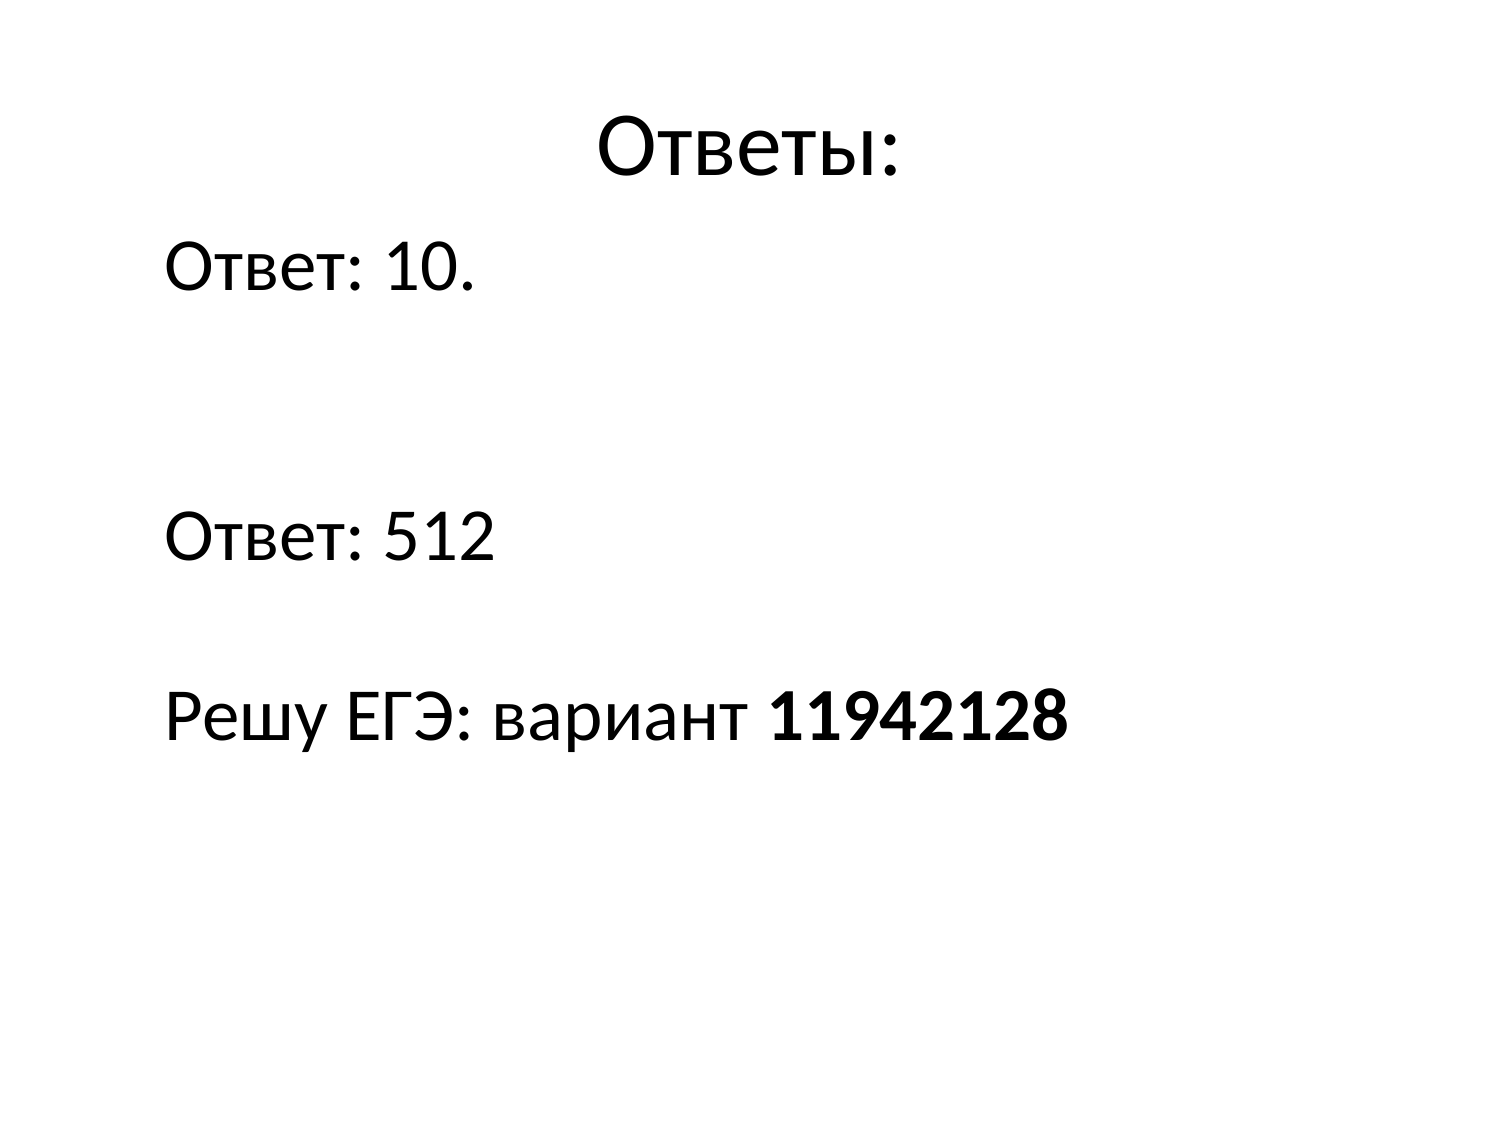

# Ответы:

Ответ: 10.

Ответ: 512

Решу ЕГЭ: вариант 11942128